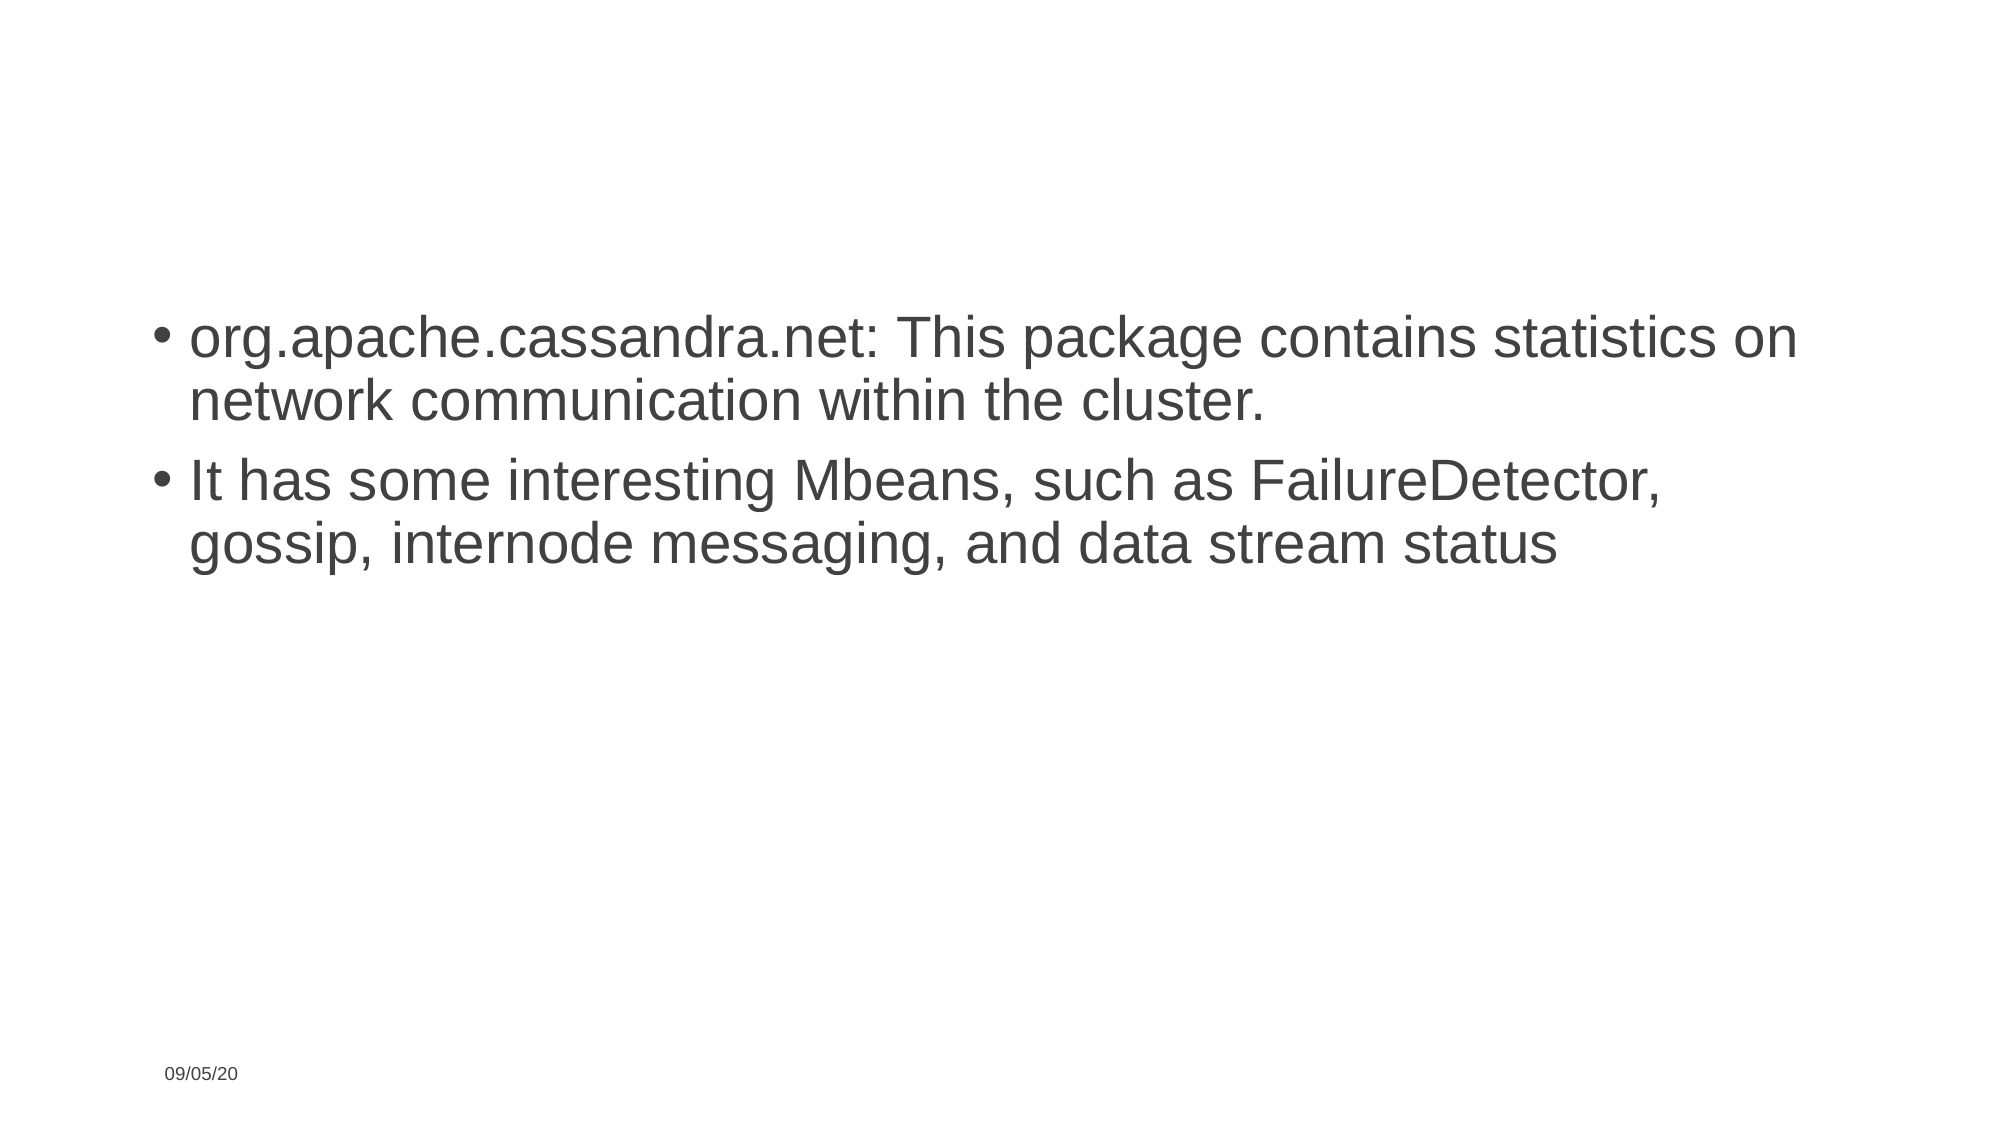

#
org.apache.cassandra.net: This package contains statistics on network communication within the cluster.
It has some interesting Mbeans, such as FailureDetector, gossip, internode messaging, and data stream status
09/05/20